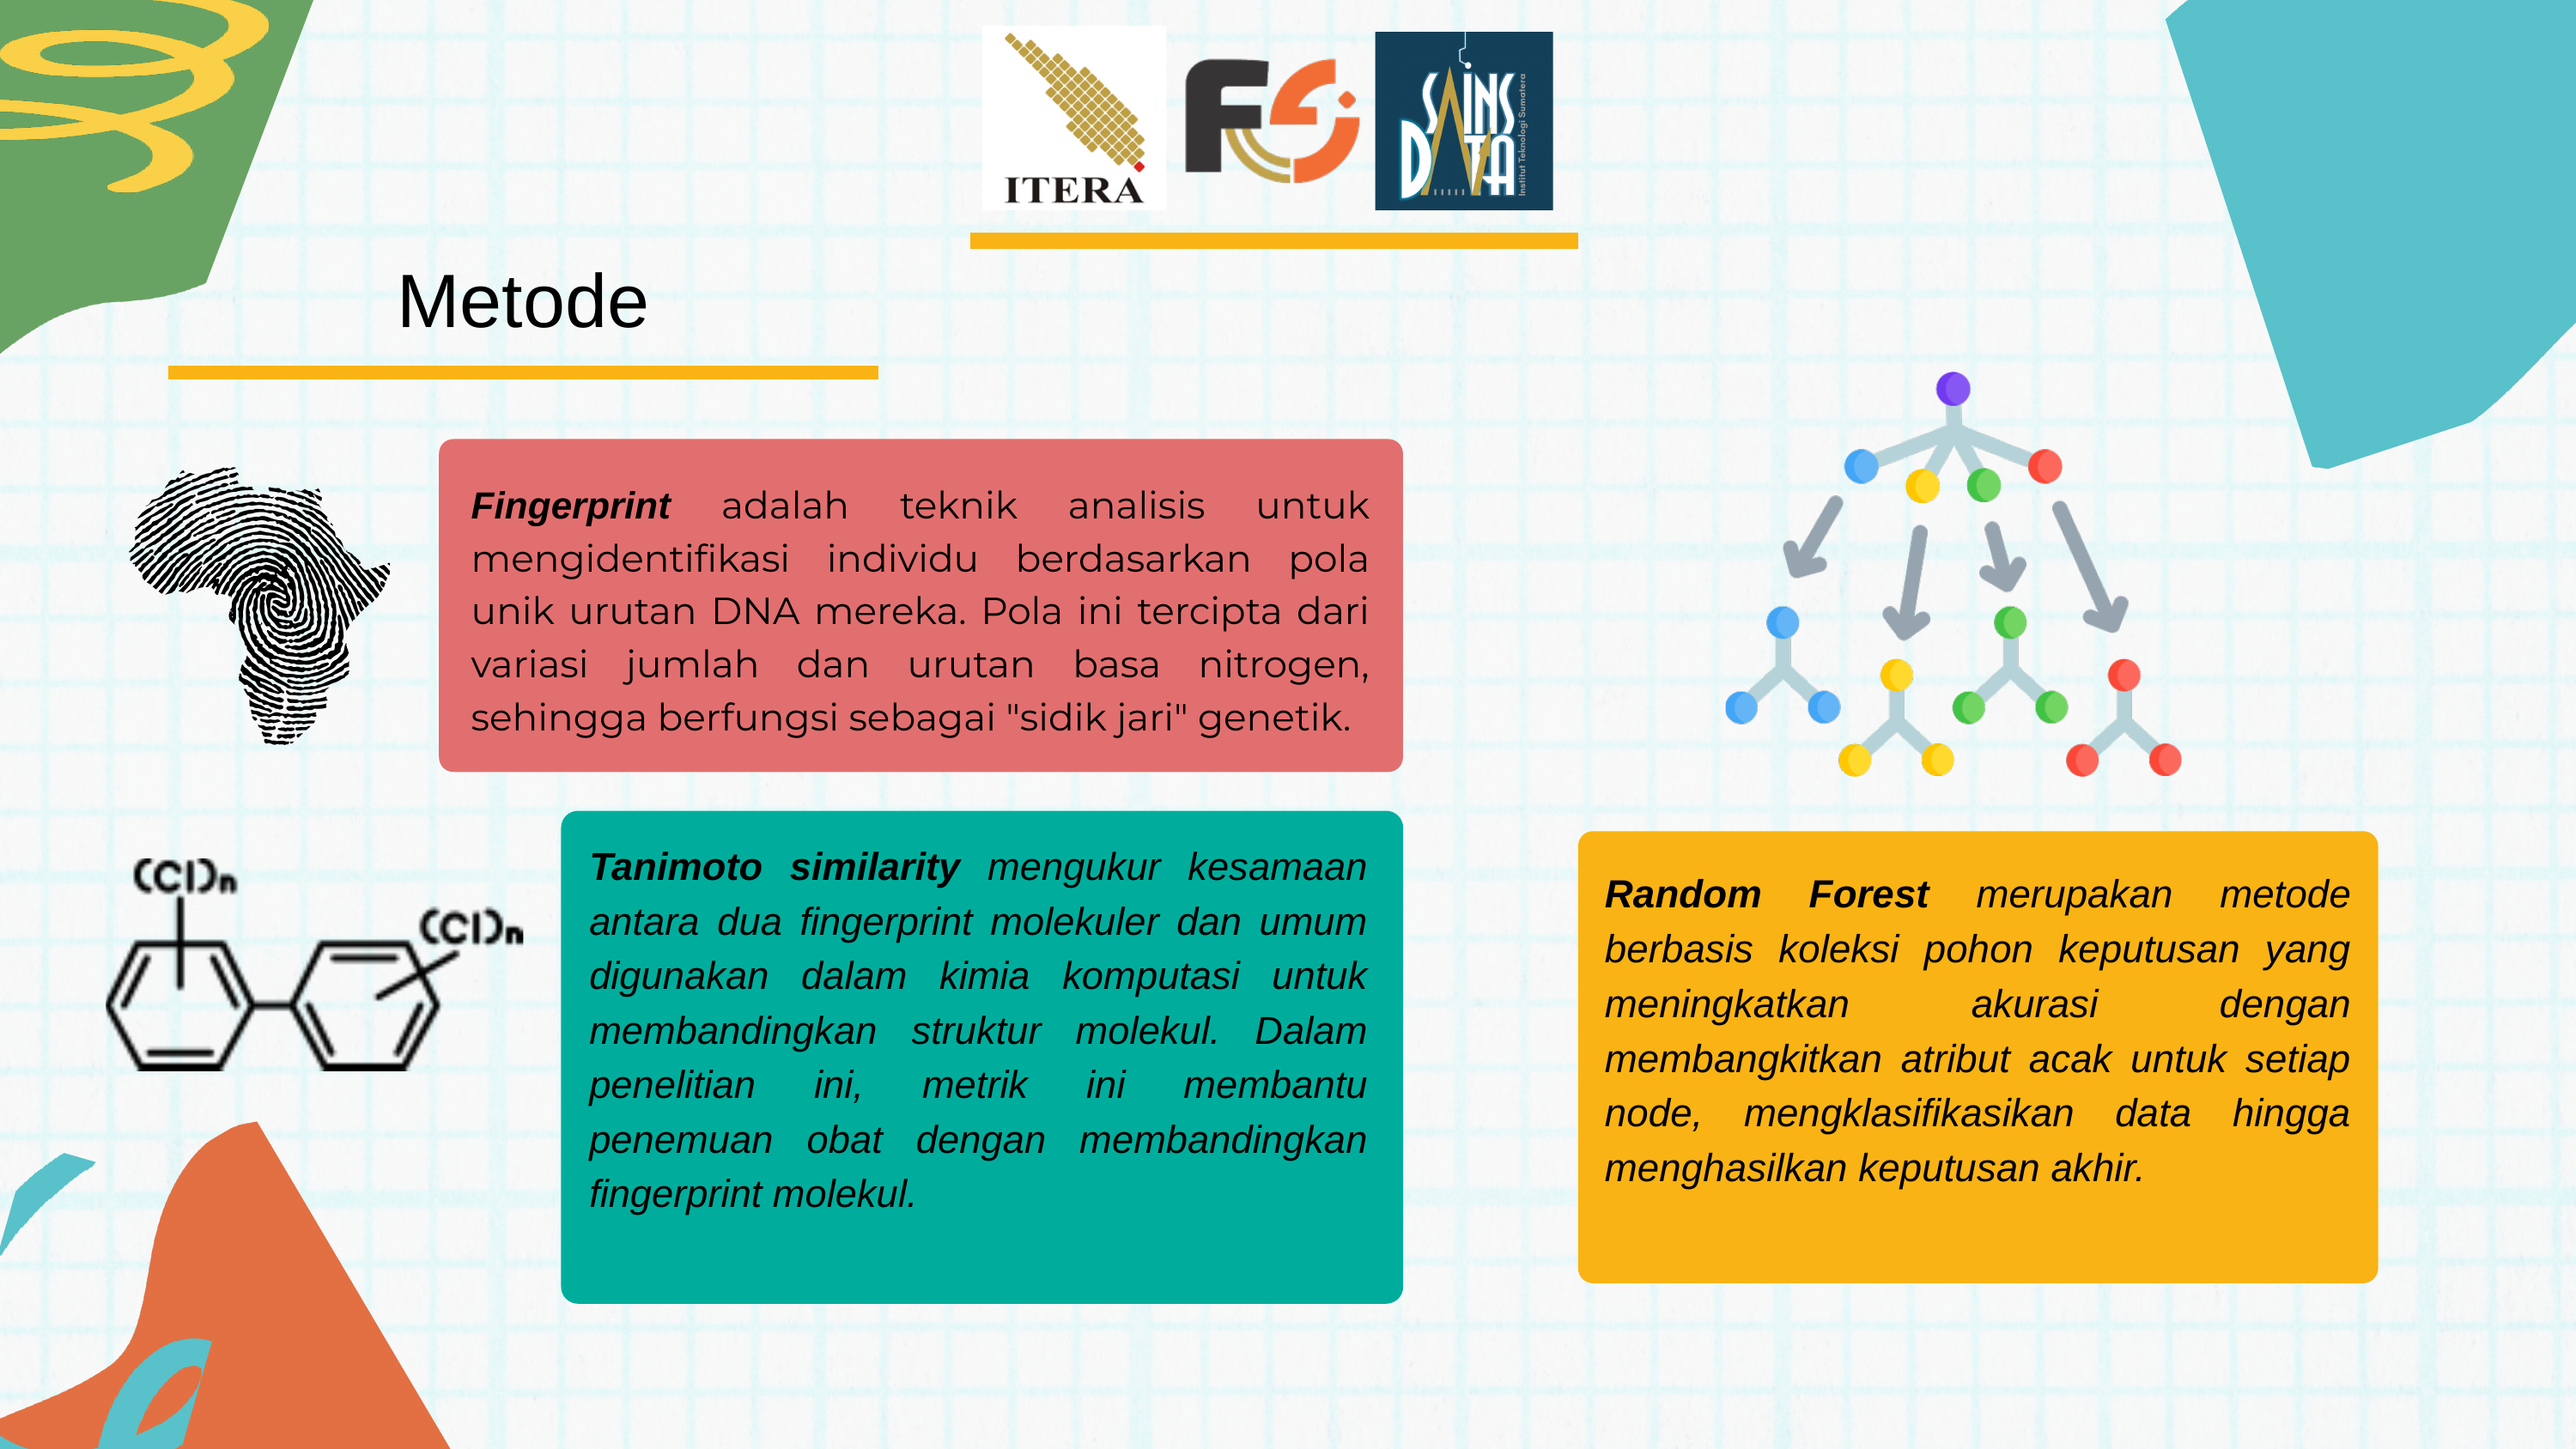

Metode

Fingerprint adalah teknik analisis untuk mengidentifikasi individu berdasarkan pola unik urutan DNA mereka. Pola ini tercipta dari variasi jumlah dan urutan basa nitrogen, sehingga berfungsi sebagai "sidik jari" genetik.

Random Forest merupakan metode berbasis koleksi pohon keputusan yang meningkatkan akurasi dengan membangkitkan atribut acak untuk setiap node, mengklasifikasikan data hingga menghasilkan keputusan akhir.
Tanimoto similarity mengukur kesamaan antara dua fingerprint molekuler dan umum digunakan dalam kimia komputasi untuk membandingkan struktur molekul. Dalam penelitian ini, metrik ini membantu penemuan obat dengan membandingkan fingerprint molekul.